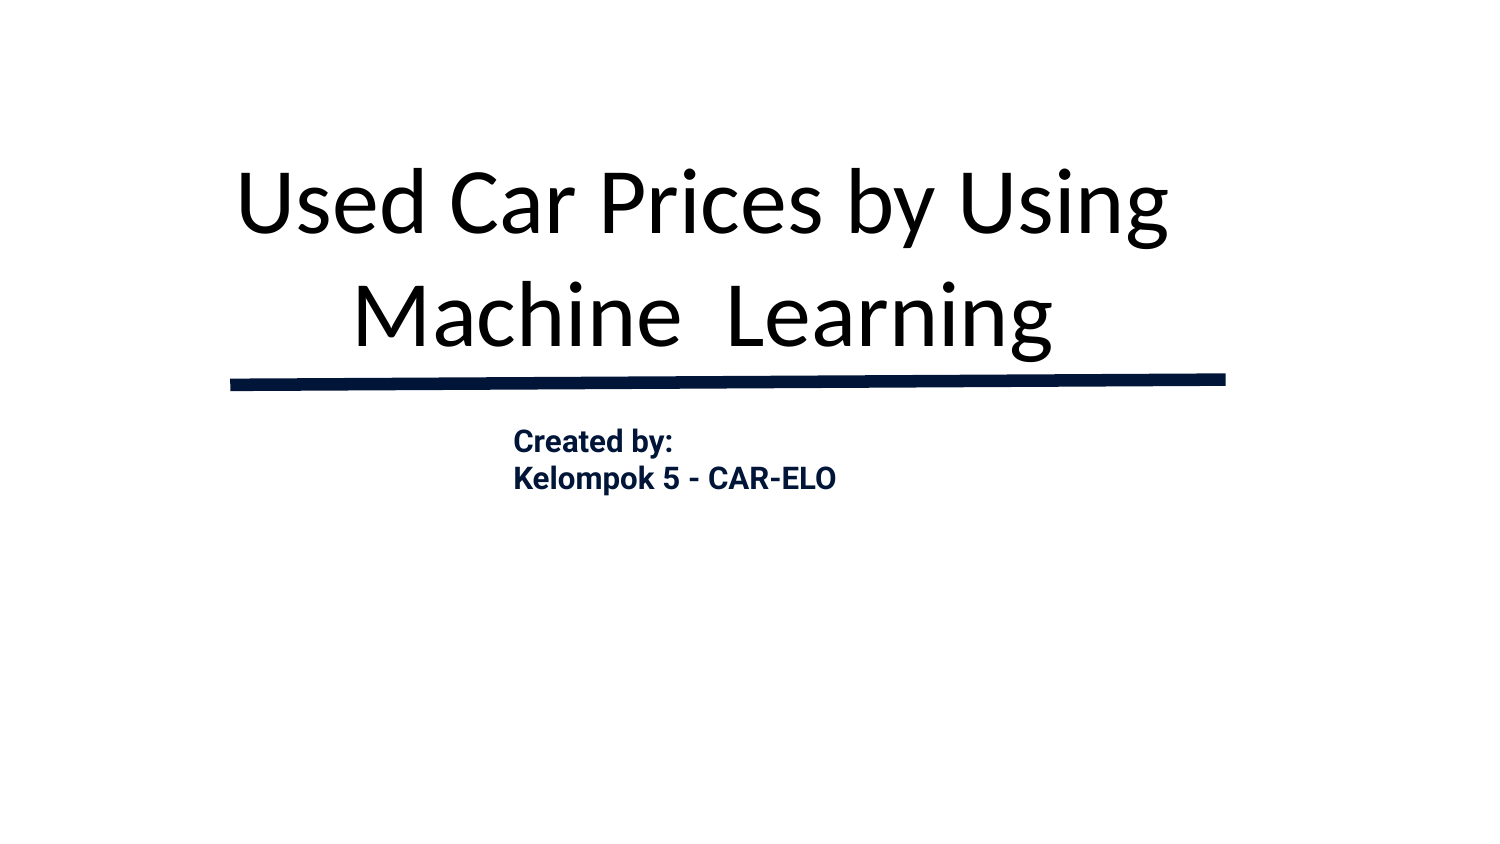

Used Car Prices by Using Machine  Learning

Created by:
Kelompok 5 - CAR-ELO